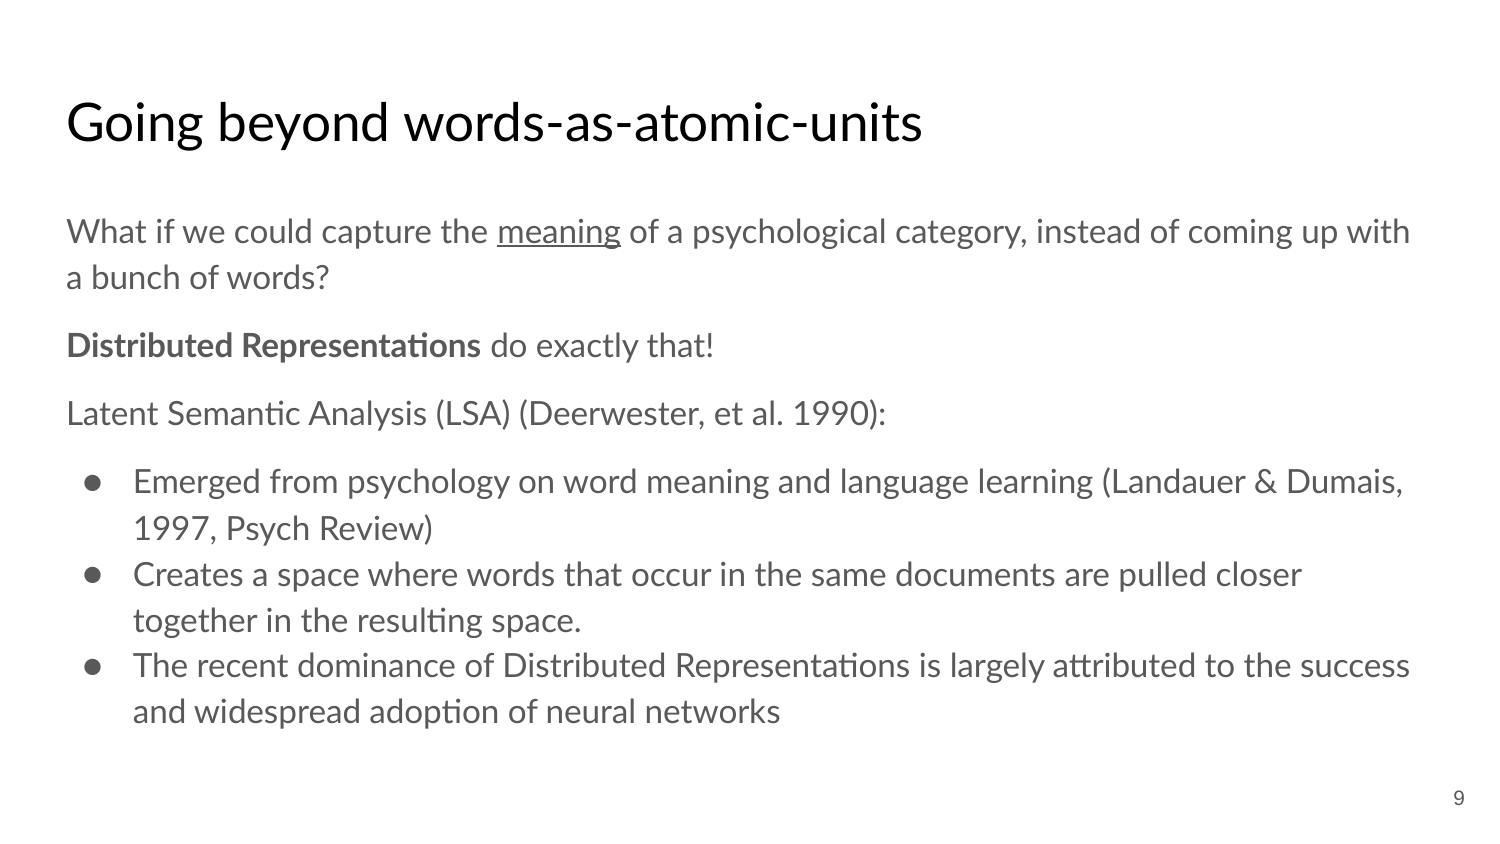

# Going beyond words-as-atomic-units
What if we could capture the meaning of a psychological category, instead of coming up with a bunch of words?
Distributed Representations do exactly that!
Latent Semantic Analysis (LSA) (Deerwester, et al. 1990):
Emerged from psychology on word meaning and language learning (Landauer & Dumais, 1997, Psych Review)
Creates a space where words that occur in the same documents are pulled closer together in the resulting space.
The recent dominance of Distributed Representations is largely attributed to the success and widespread adoption of neural networks
9